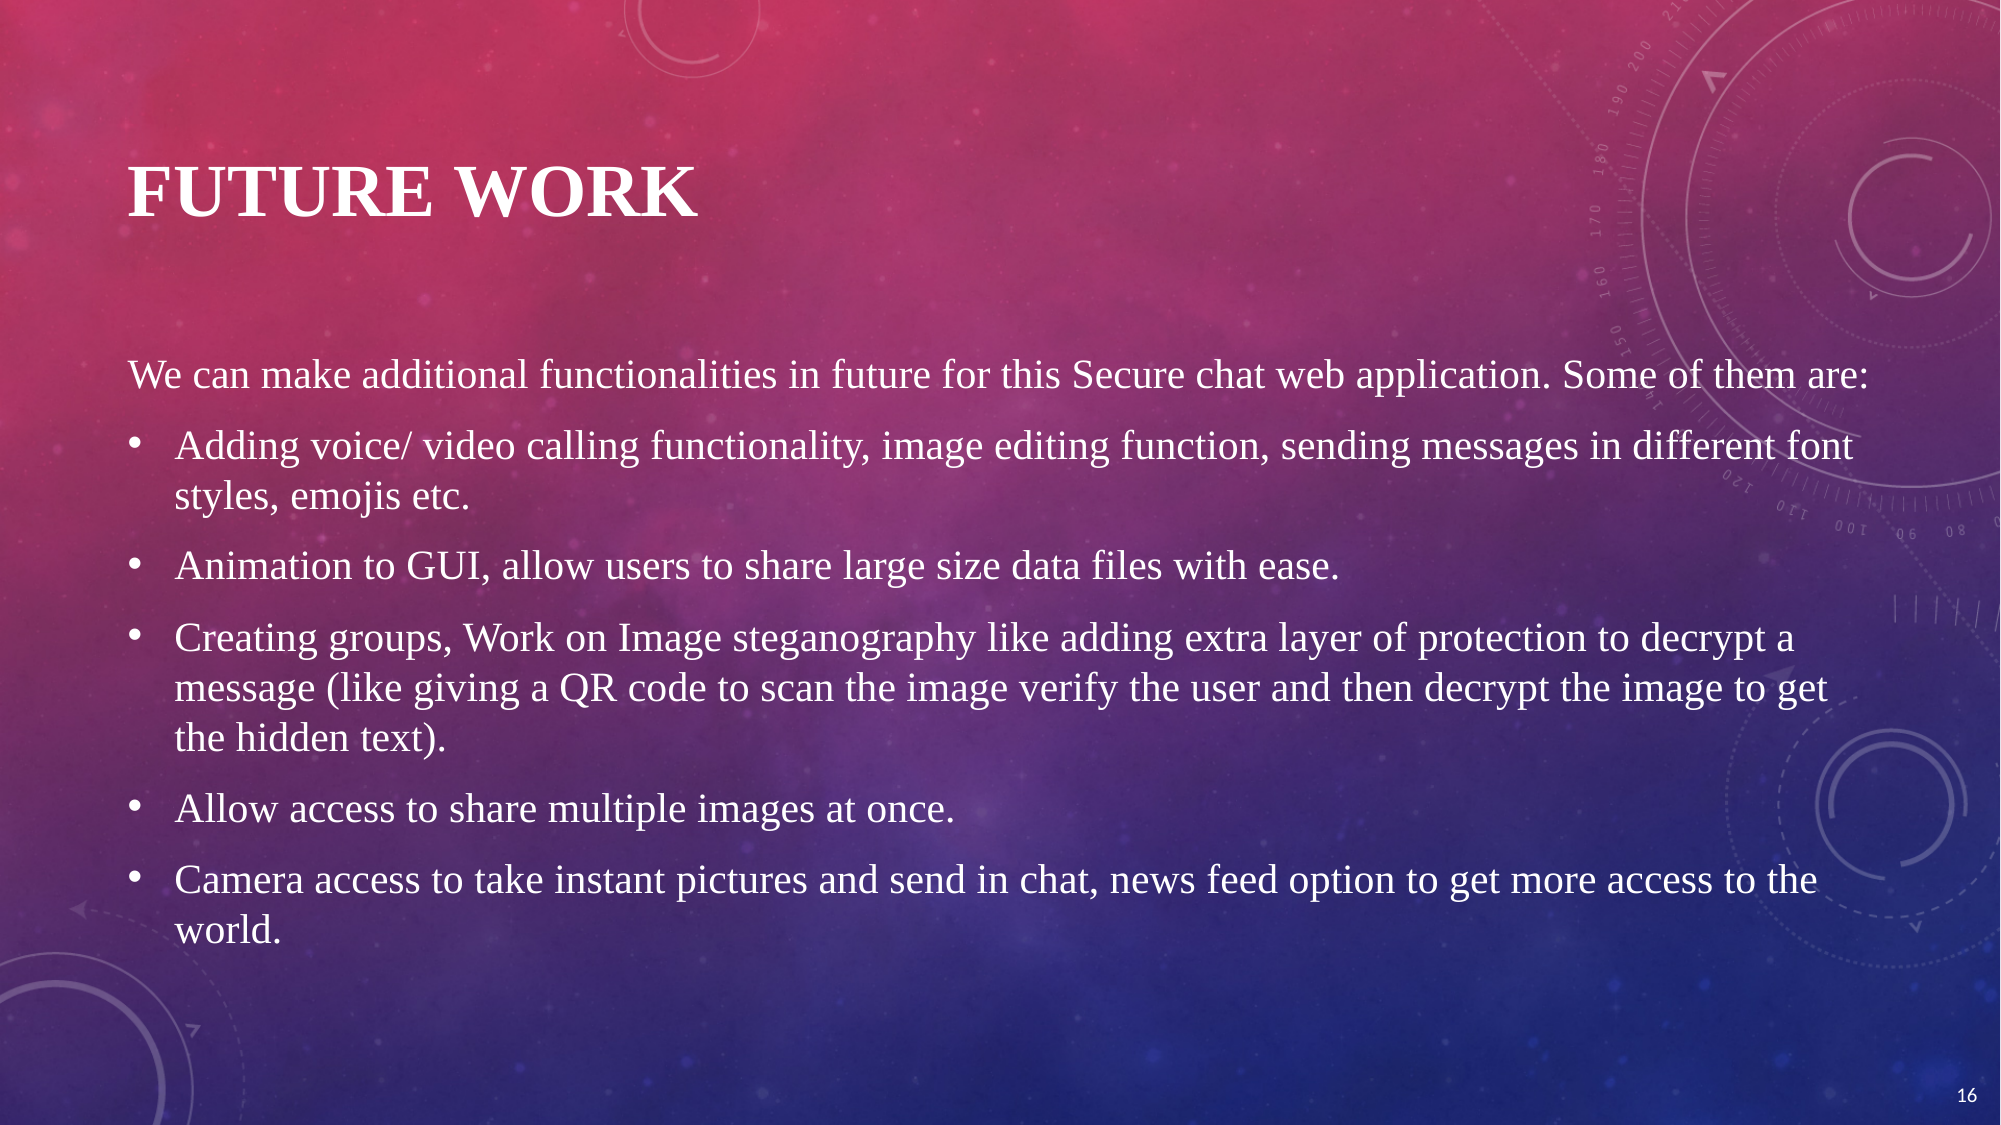

# Future Work
We can make additional functionalities in future for this Secure chat web application. Some of them are:
Adding voice/ video calling functionality, image editing function, sending messages in different font styles, emojis etc.
Animation to GUI, allow users to share large size data files with ease.
Creating groups, Work on Image steganography like adding extra layer of protection to decrypt a message (like giving a QR code to scan the image verify the user and then decrypt the image to get the hidden text).
Allow access to share multiple images at once.
Camera access to take instant pictures and send in chat, news feed option to get more access to the world.
16